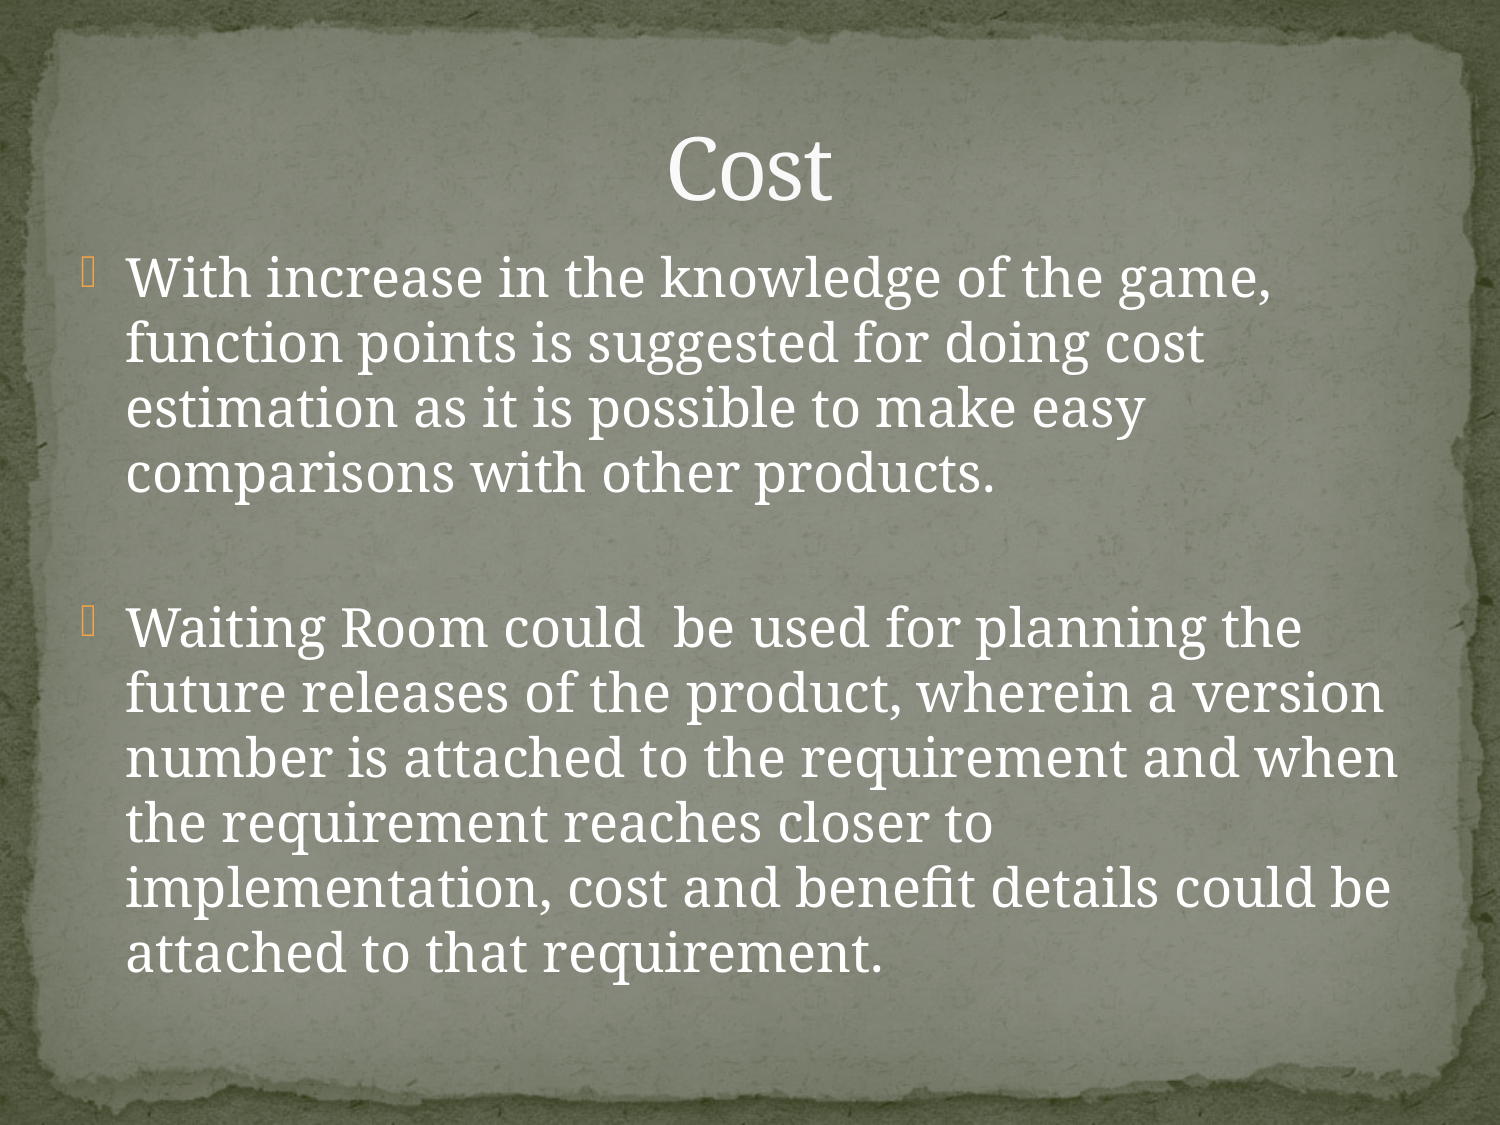

# Cost
With increase in the knowledge of the game, function points is suggested for doing cost estimation as it is possible to make easy comparisons with other products.

Waiting Room could  be used for planning the future releases of the product, wherein a version number is attached to the requirement and when the requirement reaches closer to implementation, cost and benefit details could be attached to that requirement.